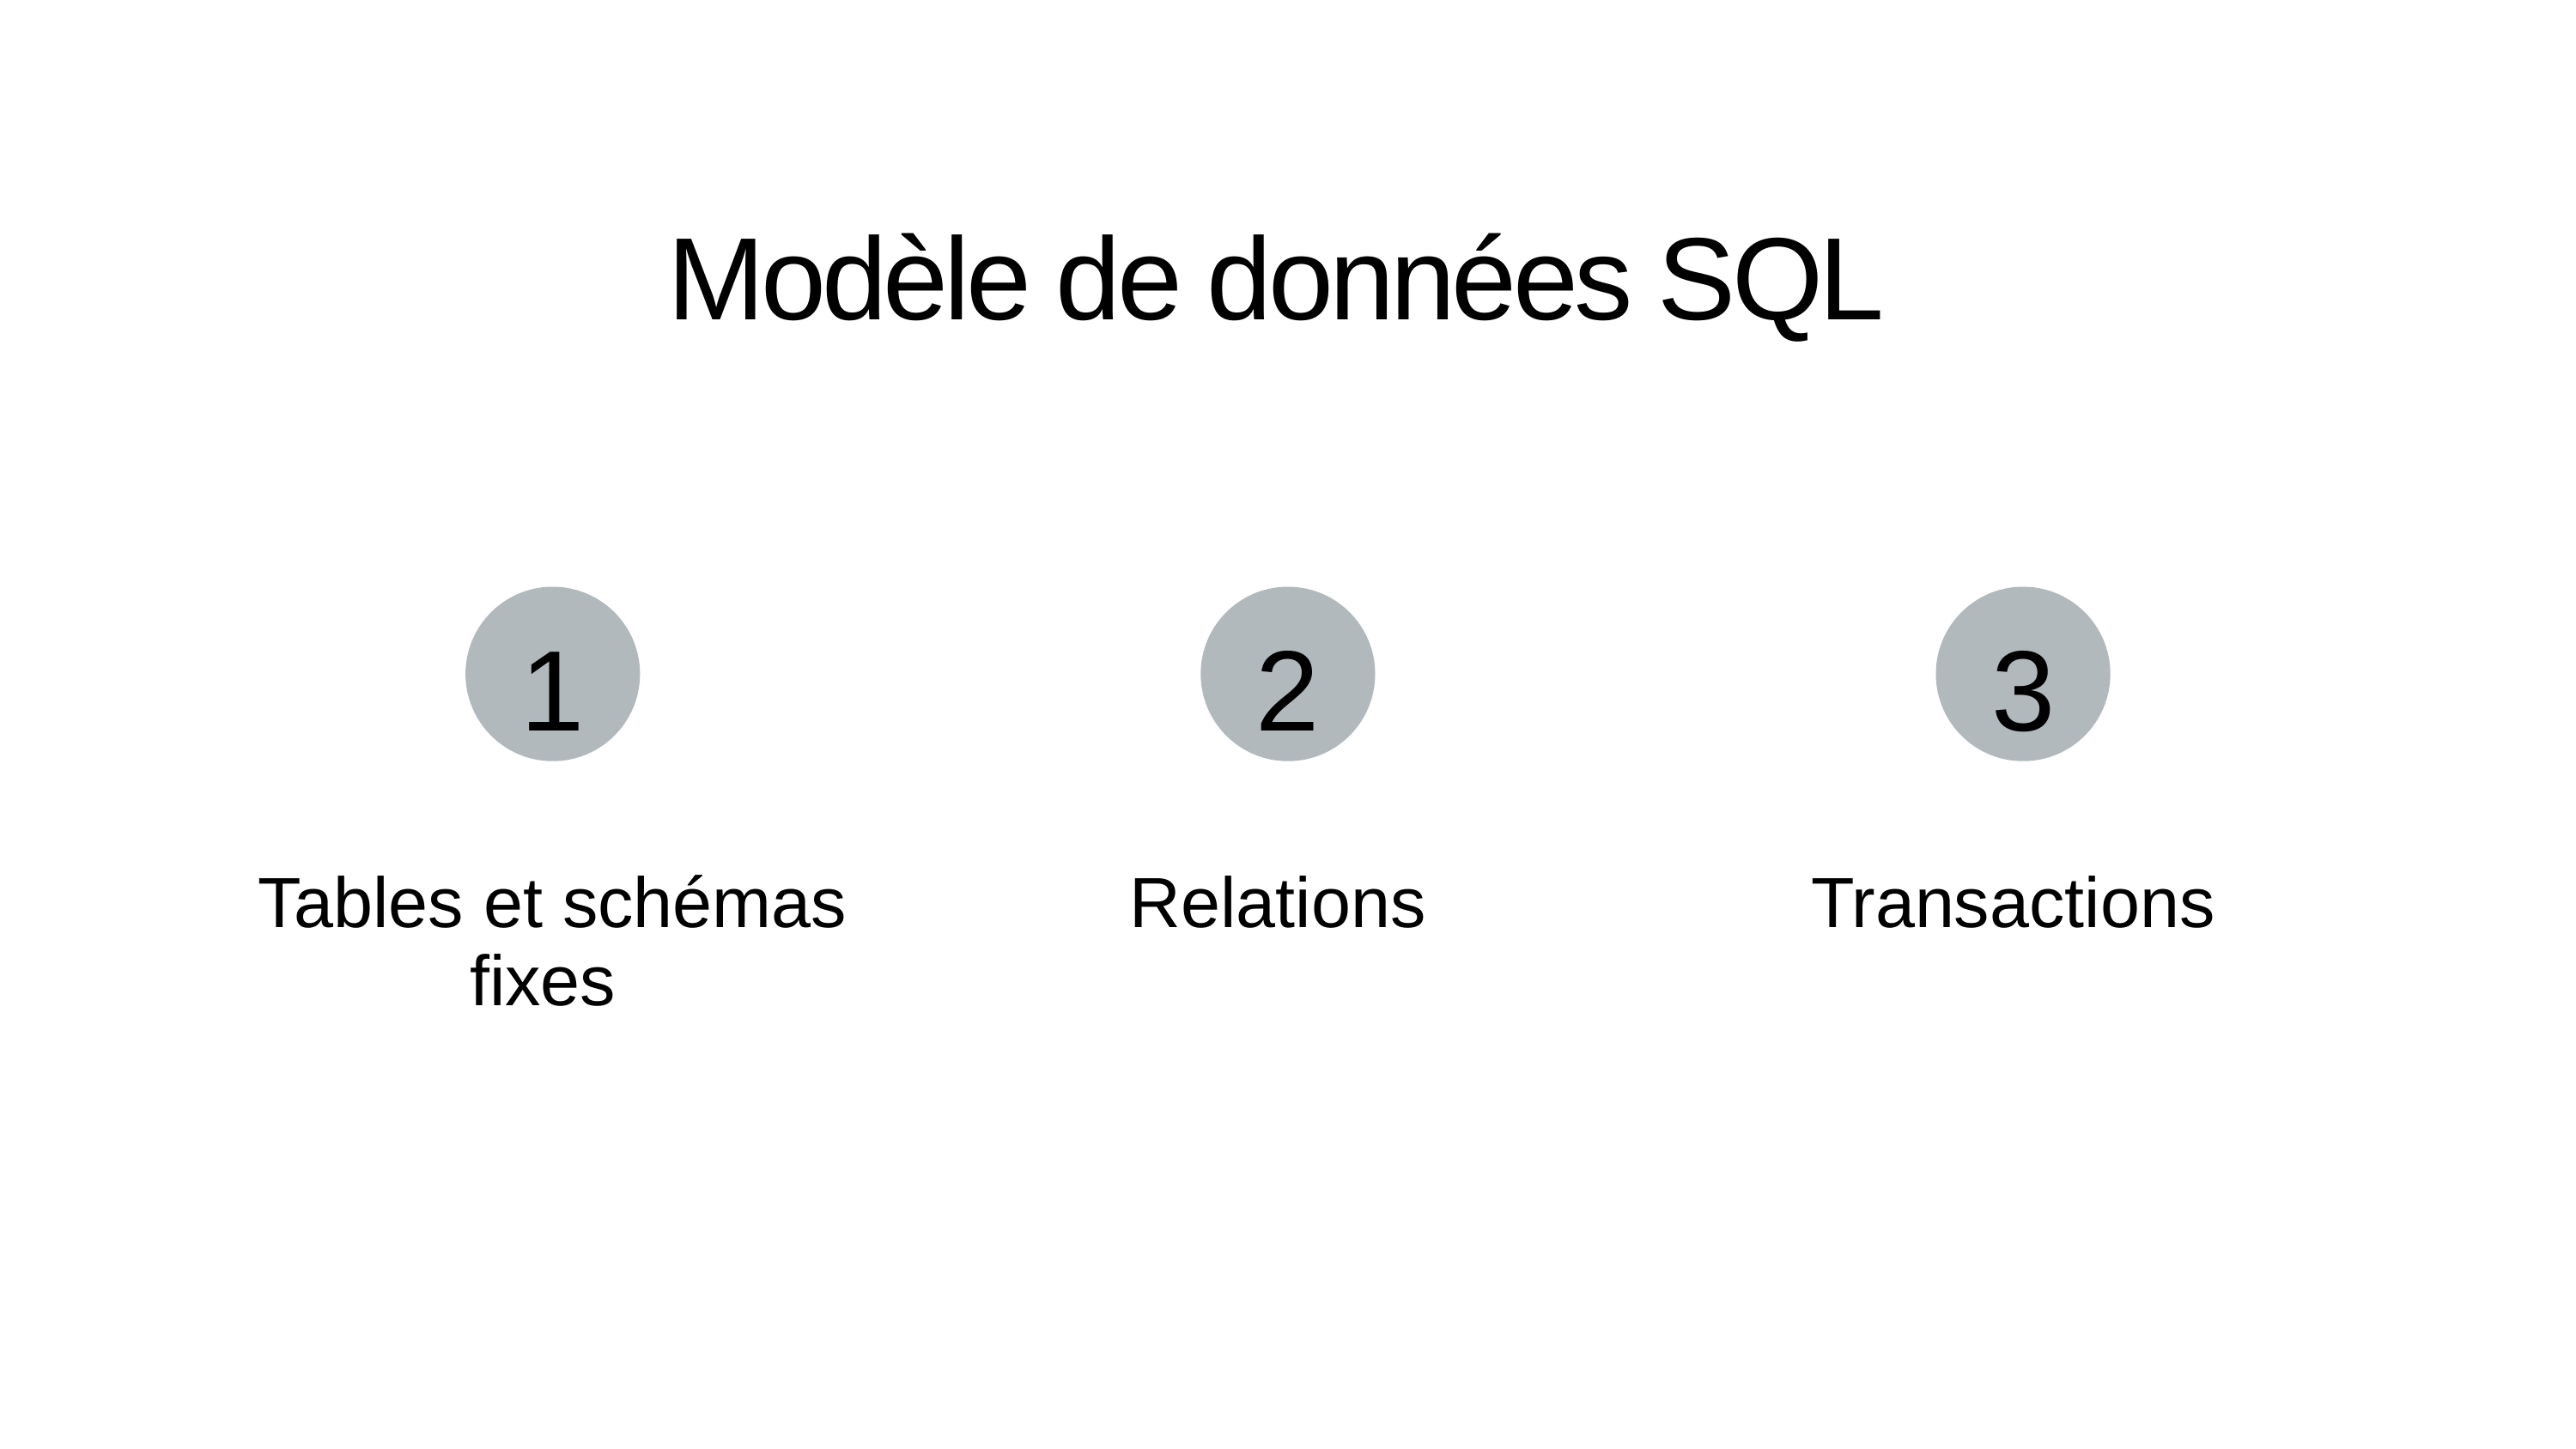

Modèle de données SQL

1
2
3

Tables et schémas fixes
Relations
Transactions